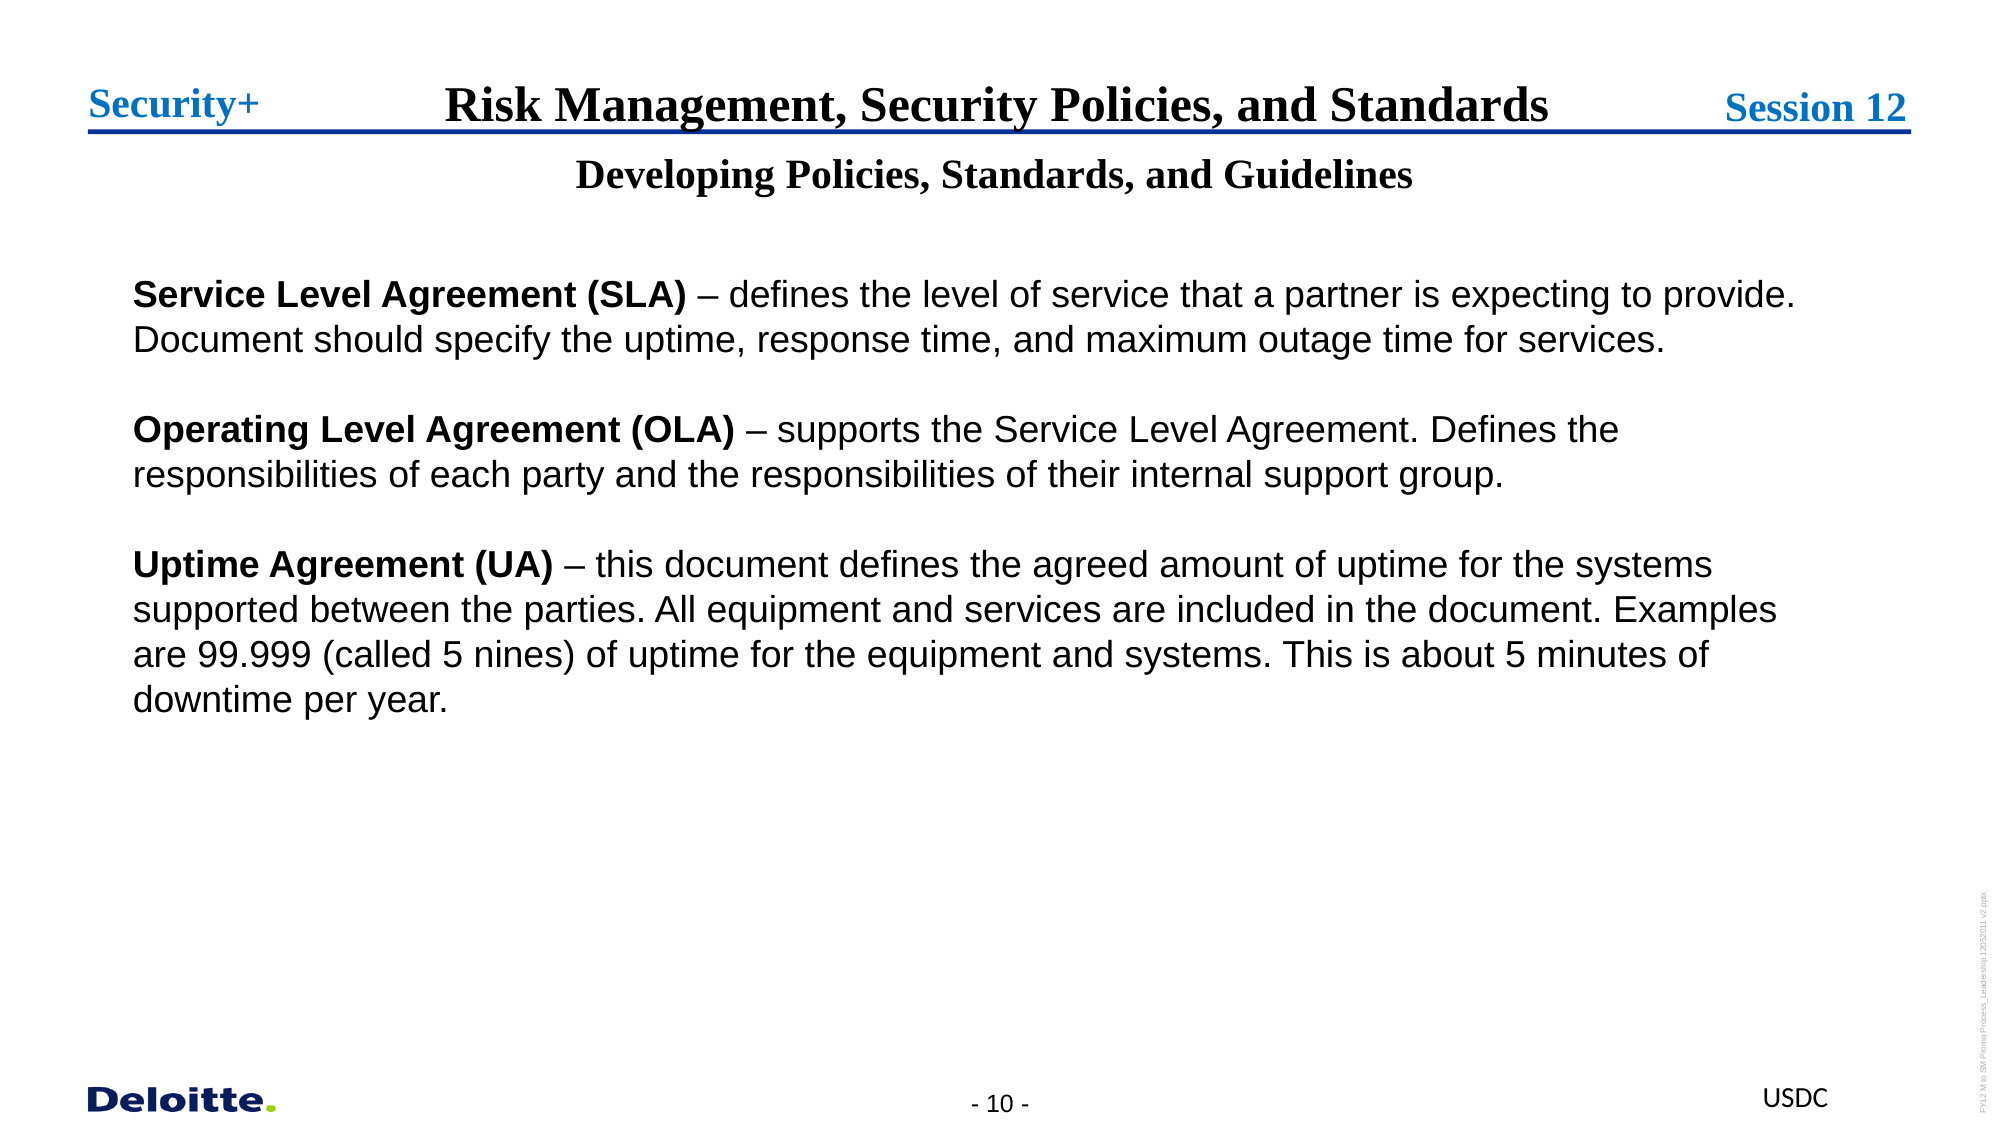

Risk Management, Security Policies, and Standards
Security+
Session 12
Developing Policies, Standards, and Guidelines
Service Level Agreement (SLA) – defines the level of service that a partner is expecting to provide.  Document should specify the uptime, response time, and maximum outage time for services.

Operating Level Agreement (OLA) – supports the Service Level Agreement. Defines the responsibilities of each party and the responsibilities of their internal support group.

Uptime Agreement (UA) – this document defines the agreed amount of uptime for the systems supported between the parties. All equipment and services are included in the document. Examples are 99.999 (called 5 nines) of uptime for the equipment and systems. This is about 5 minutes of downtime per year.